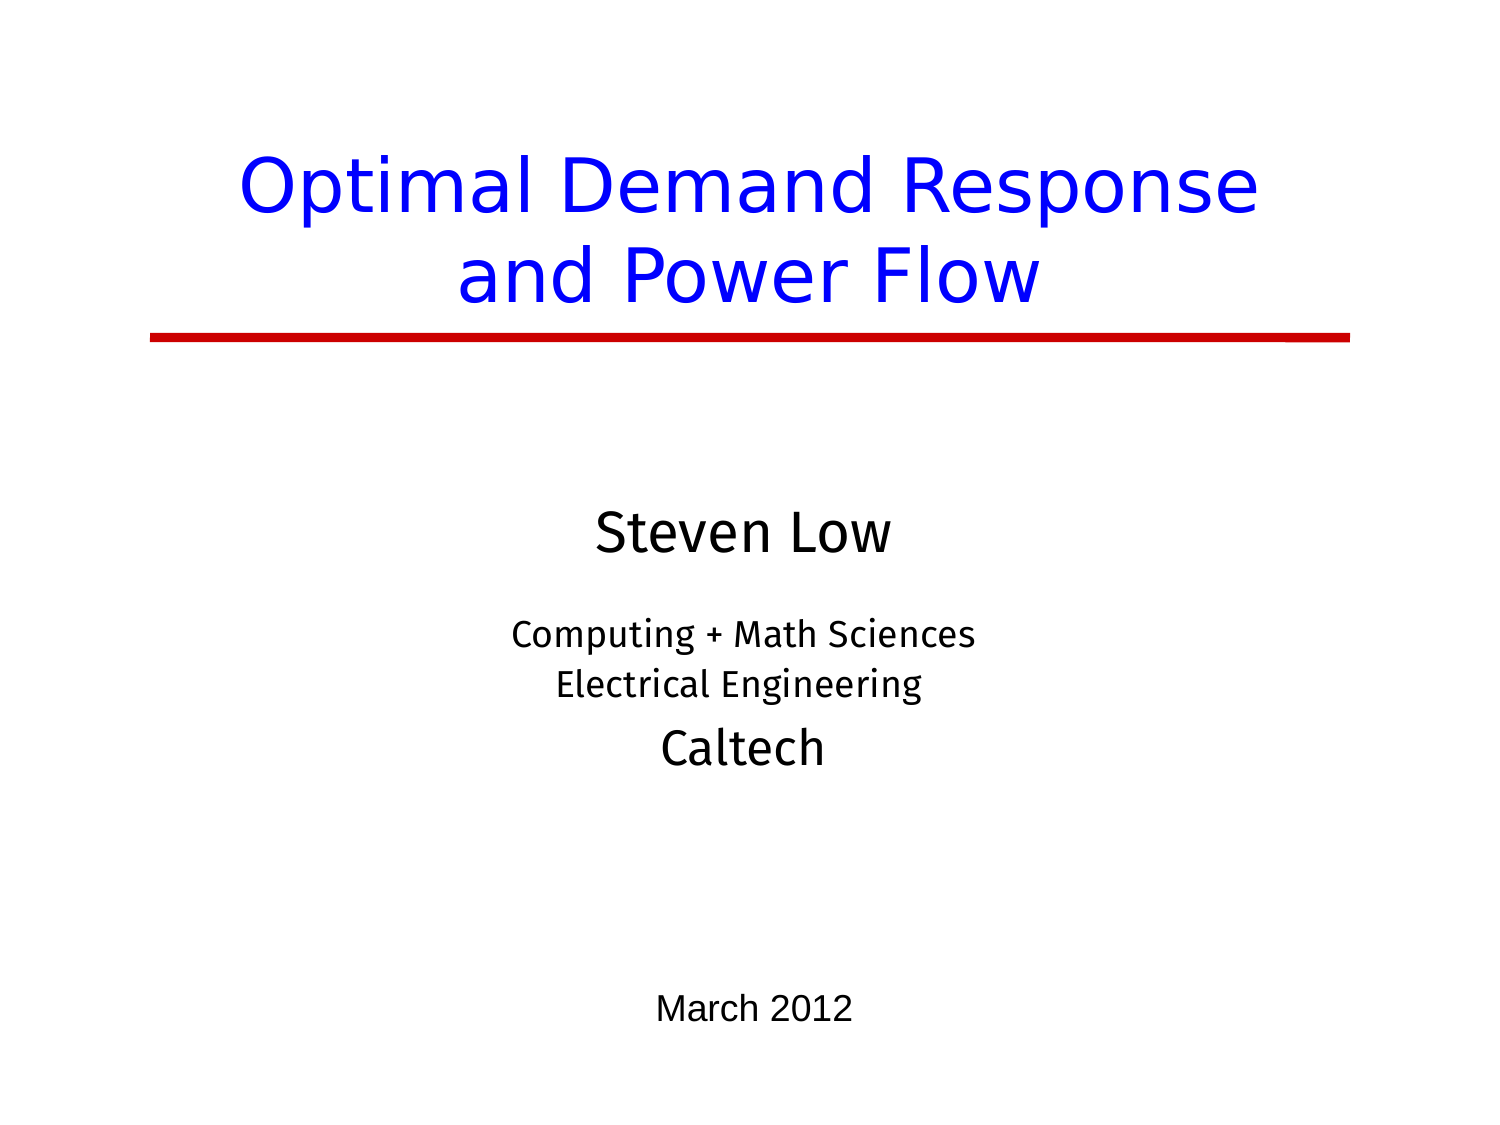

# Optimal Demand Response and Power Flow

Steven Low

Computing + Math Sciences
Electrical Engineering
Caltech

March 2012